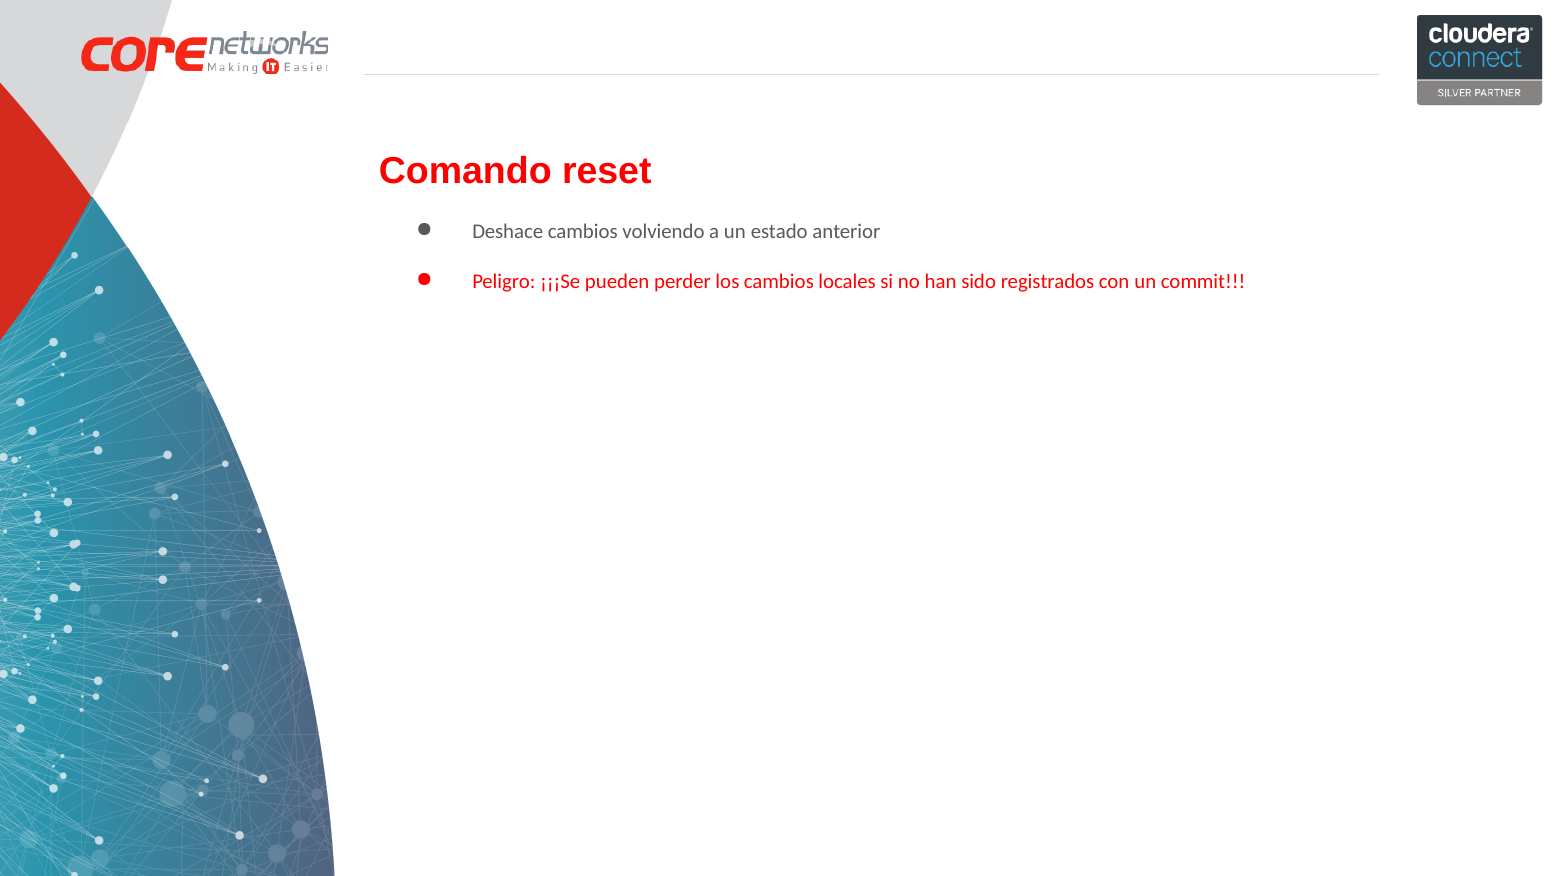

Comando reset
Deshace cambios volviendo a un estado anterior
Peligro: ¡¡¡Se pueden perder los cambios locales si no han sido registrados con un commit!!!